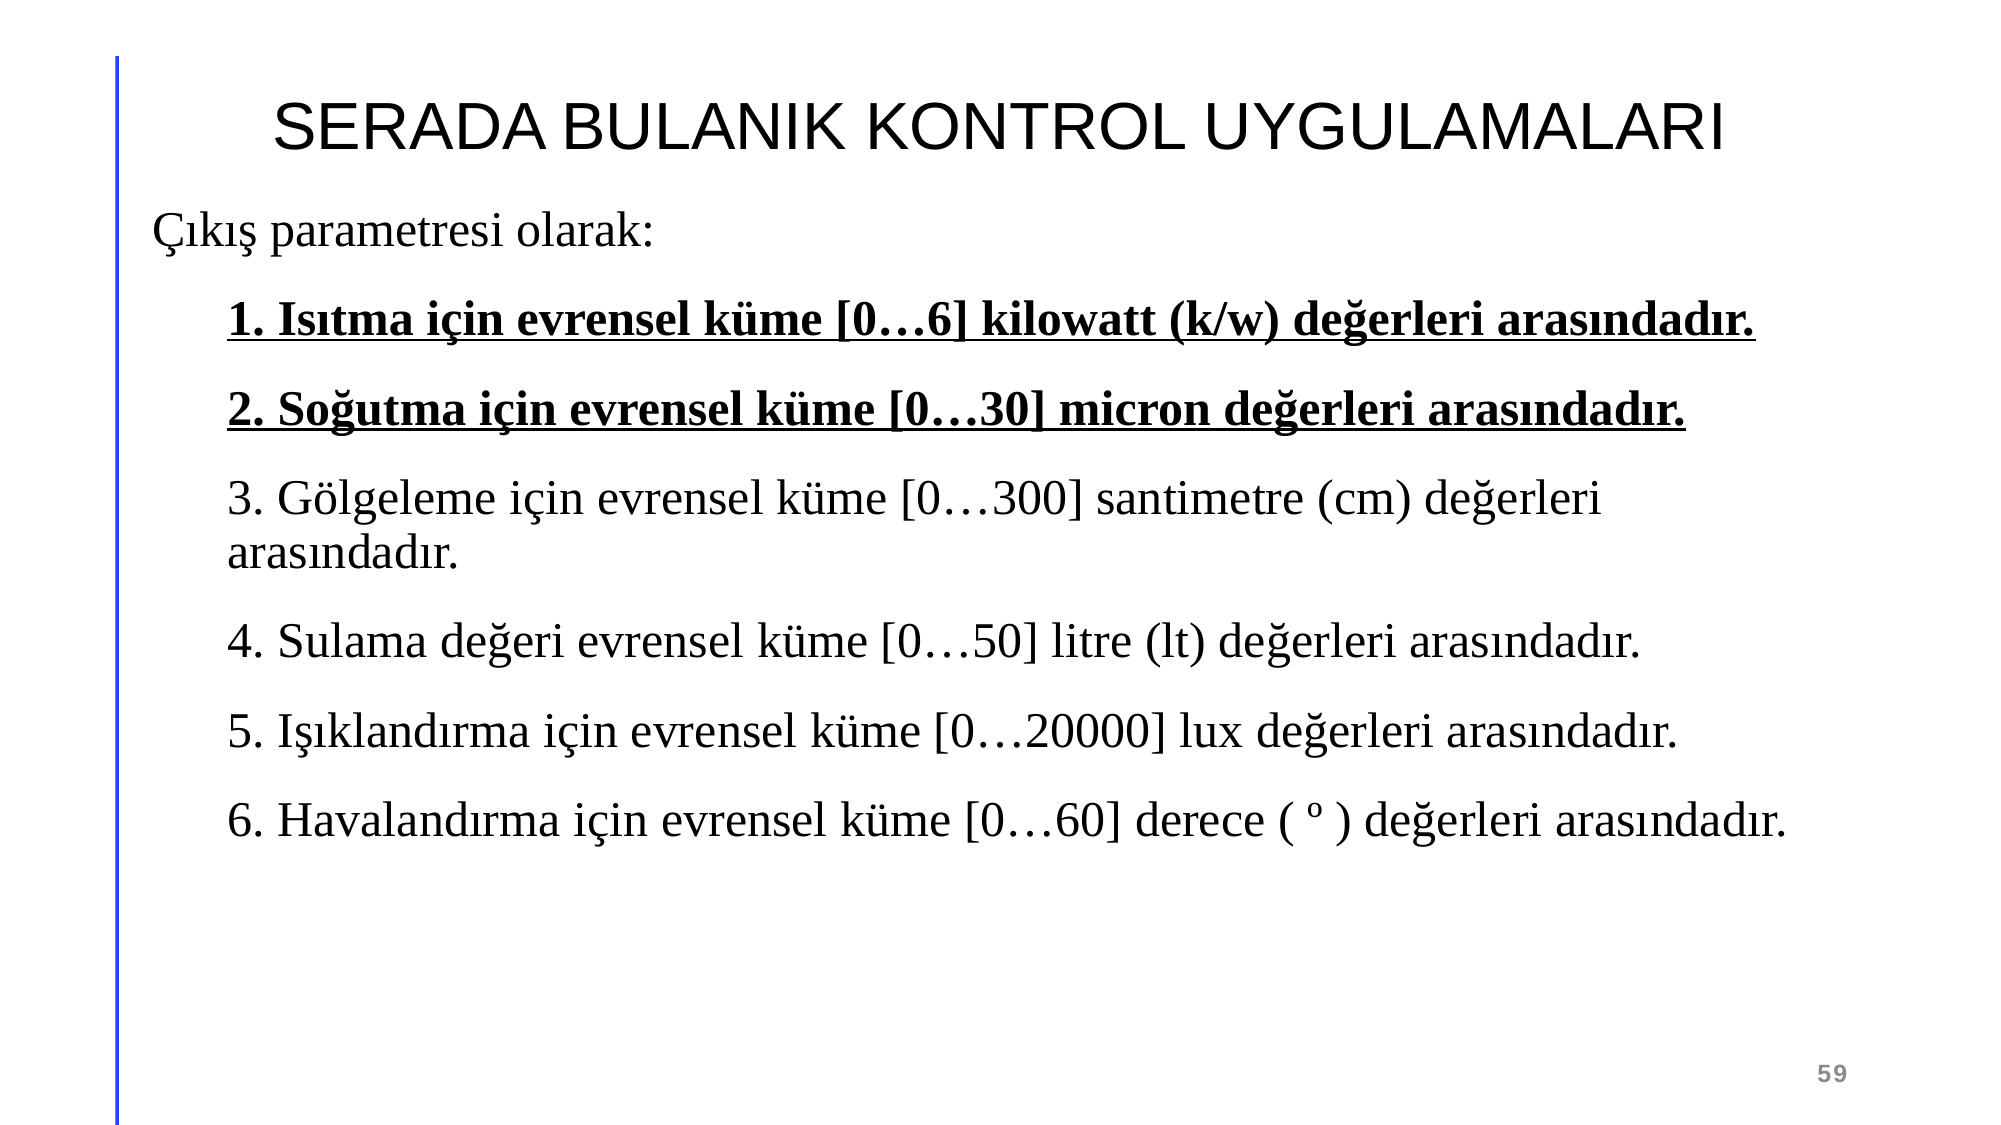

# SERADA BULANIK KONTROL UYGULAMALARI
Çıkış parametresi olarak:
1. Isıtma için evrensel küme [0…6] kilowatt (k/w) değerleri arasındadır.
2. Soğutma için evrensel küme [0…30] micron değerleri arasındadır.
3. Gölgeleme için evrensel küme [0…300] santimetre (cm) değerleri arasındadır.
4. Sulama değeri evrensel küme [0…50] litre (lt) değerleri arasındadır.
5. Işıklandırma için evrensel küme [0…20000] lux değerleri arasındadır.
6. Havalandırma için evrensel küme [0…60] derece ( º ) değerleri arasındadır.
59